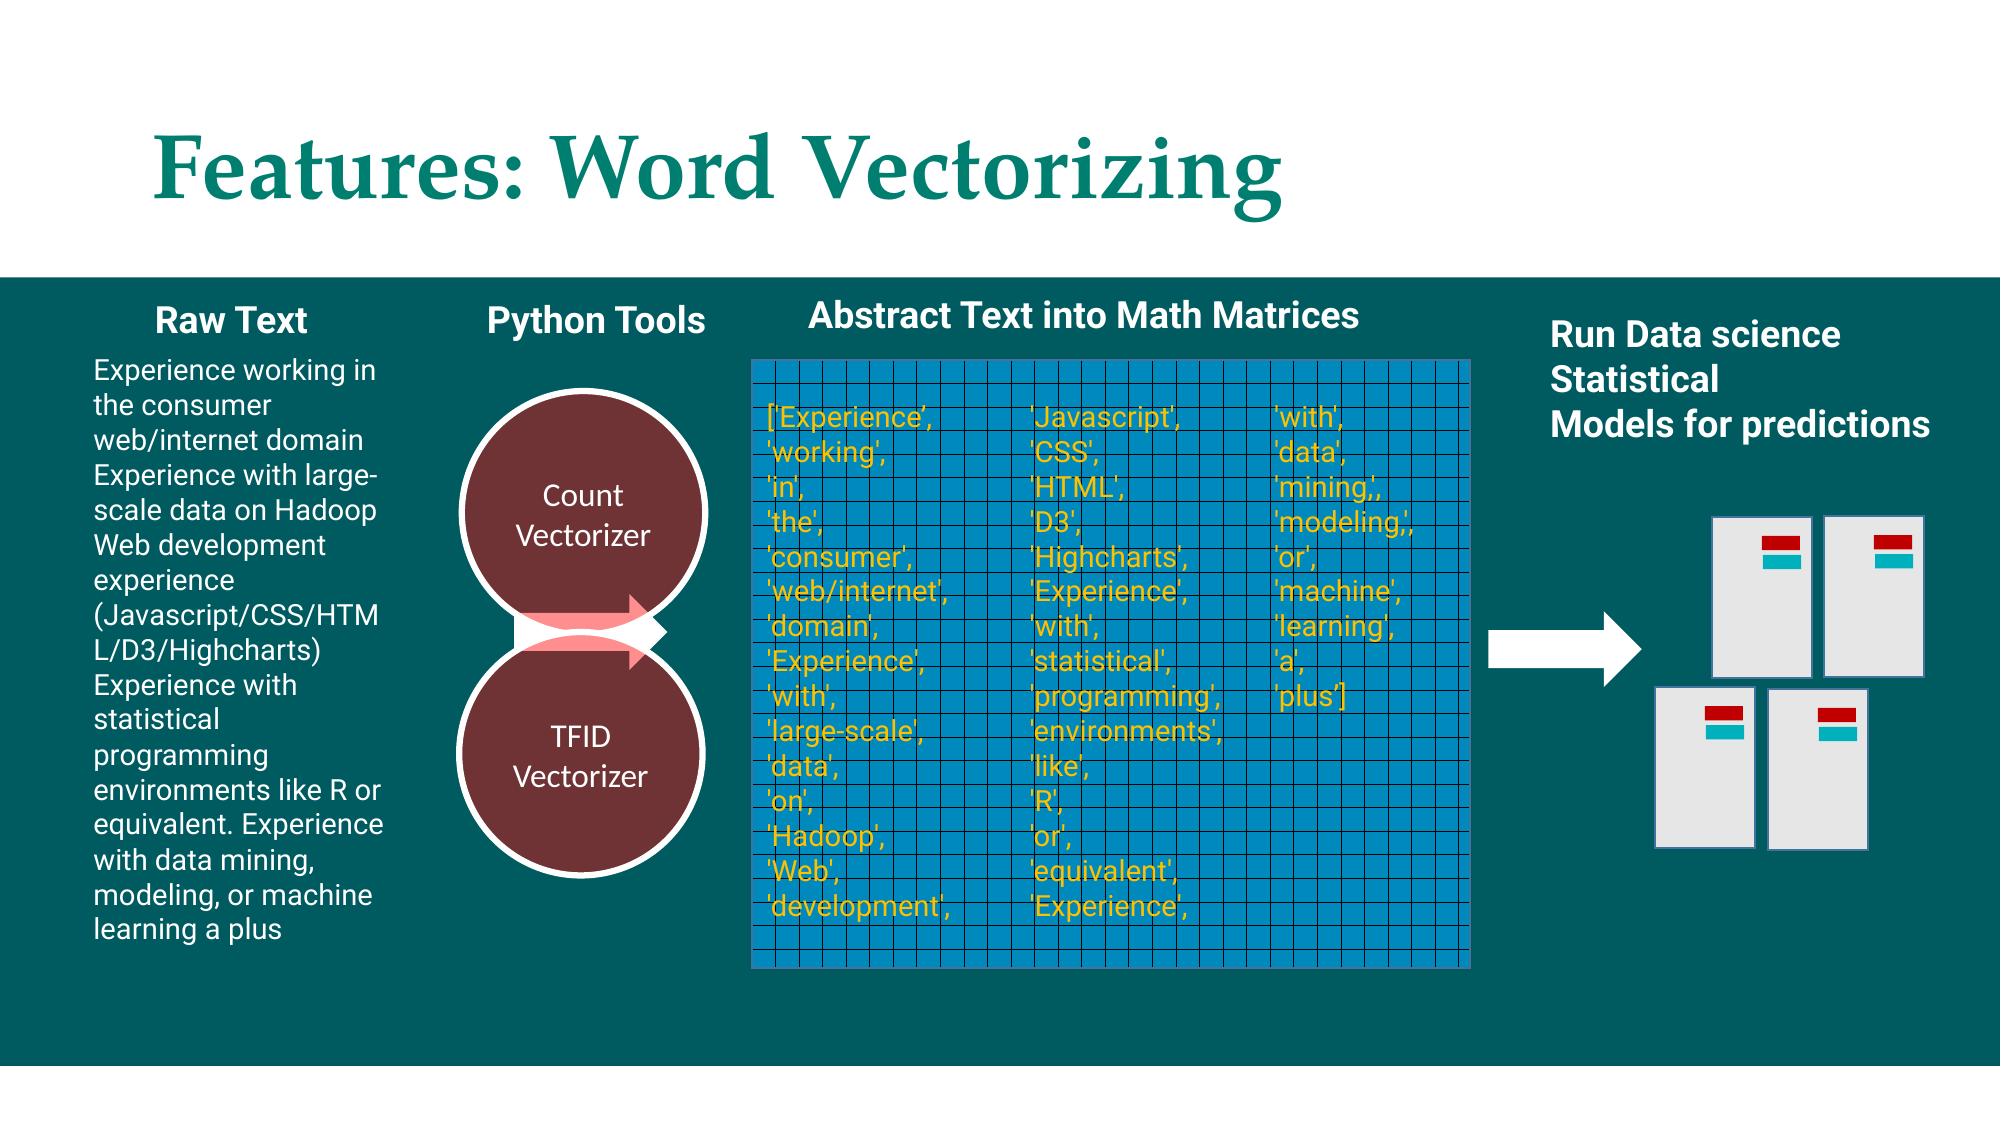

# Features: Word Vectorizing

Abstract Text into Math Matrices
Raw Text
Python Tools
Run Data science Statistical
Models for predictions
Experience working in the consumer web/internet domain Experience with large-scale data on Hadoop Web development experience (Javascript/CSS/HTML/D3/Highcharts)
Experience with statistical programming environments like R or equivalent. Experience with data mining, modeling, or machine learning a plus

['Experience’,
'working',
'in',
'the',
'consumer',
'web/internet',
'domain',
'Experience',
'with',
'large-scale',
'data',
'on',
'Hadoop',
'Web',
'development',
'Javascript',
'CSS',
'HTML',
'D3',
'Highcharts',
'Experience',
'with',
'statistical',
'programming',
'environments',
'like',
'R',
'or',
'equivalent',
'Experience',
'with',
'data',
'mining,',
'modeling,',
'or',
'machine',
'learning',
'a',
'plus’]
Count Vectorizer

TFID Vectorizer